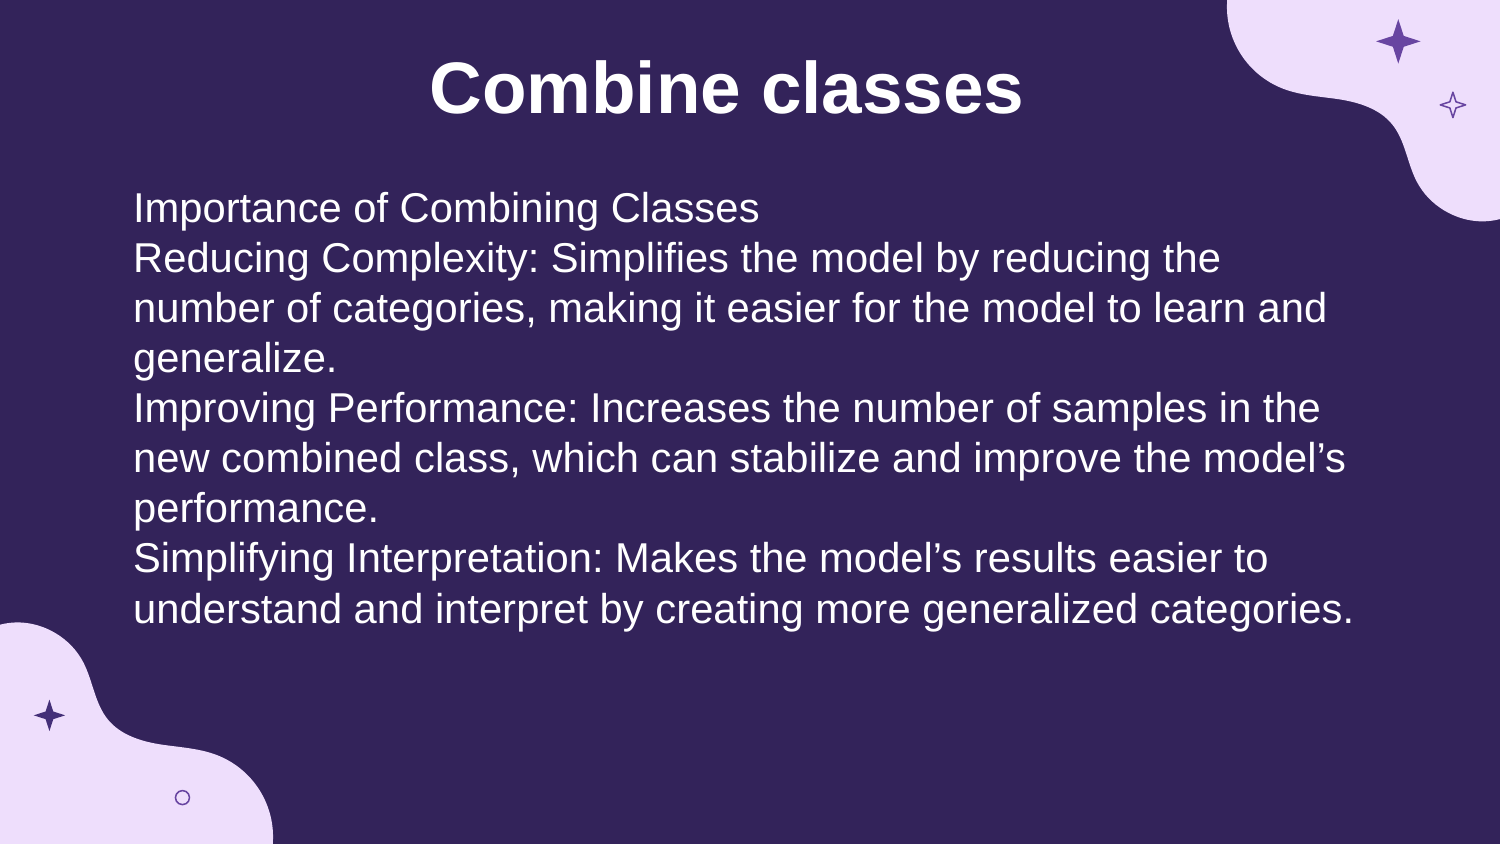

Combine classes
Importance of Combining Classes
Reducing Complexity: Simplifies the model by reducing the number of categories, making it easier for the model to learn and generalize.
Improving Performance: Increases the number of samples in the new combined class, which can stabilize and improve the model’s performance.
Simplifying Interpretation: Makes the model’s results easier to understand and interpret by creating more generalized categories.